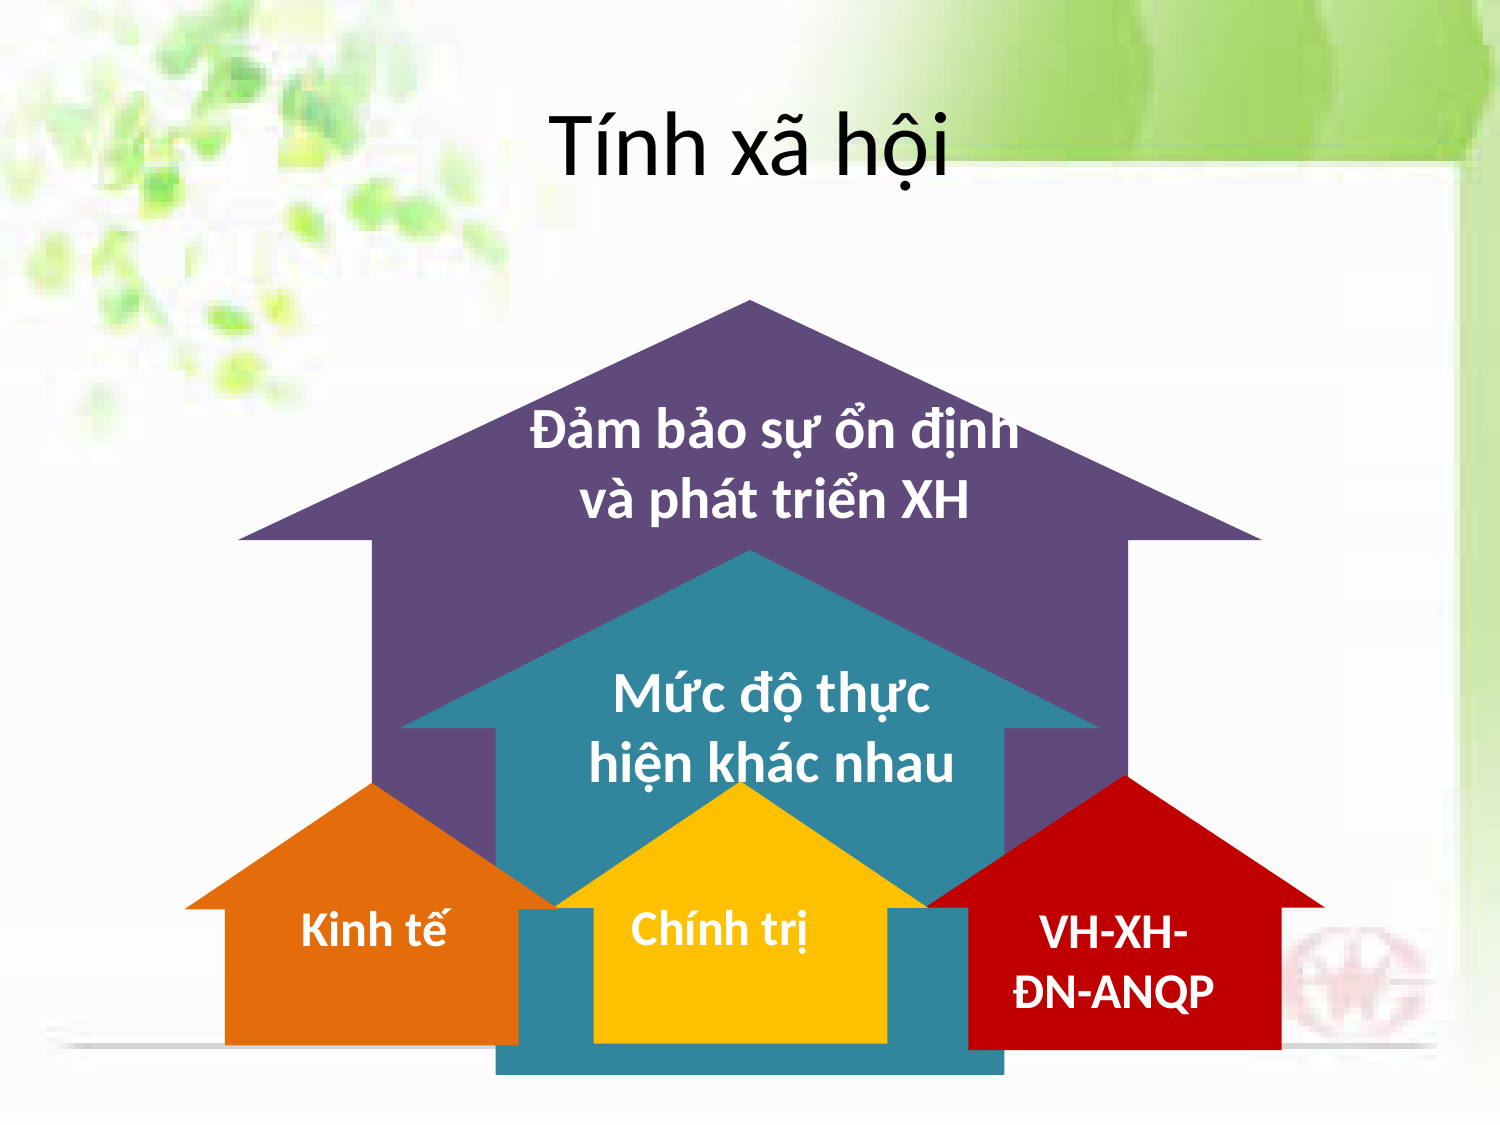

# Tính xã hội

Đảm bảo sự ổn định và phát triển XH

Mức độ thực hiện khác nhau

Chính trị
Kinh tế
VH-XH-ĐN-ANQP